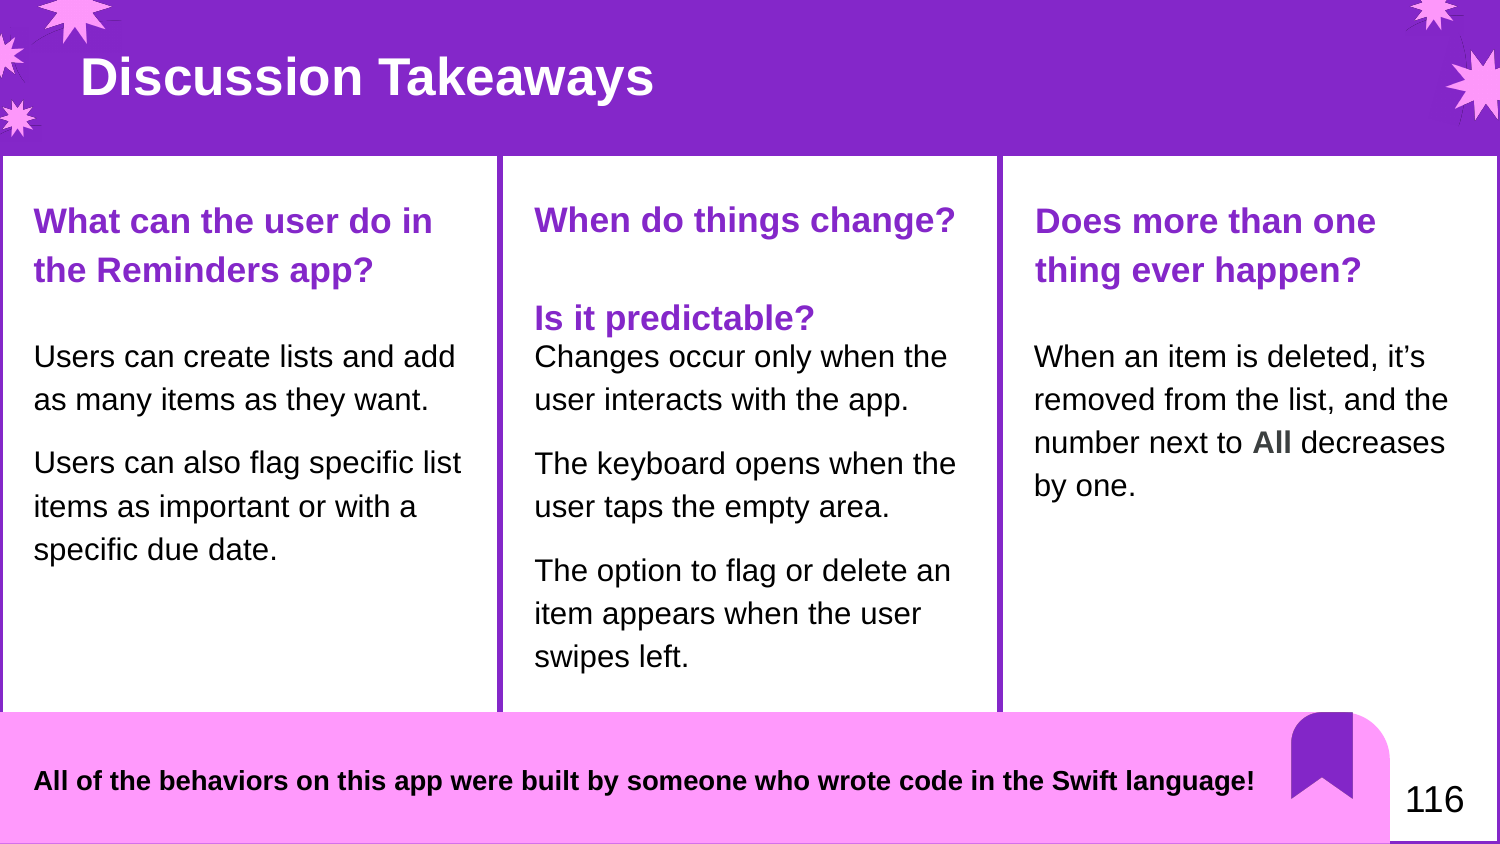

# Discussion Takeaways
When do things change?
Is it predictable?
What can the user do in the Reminders app?
Does more than one thing ever happen?
When an item is deleted, it’s removed from the list, and the number next to All decreases by one.

Users can create lists and add as many items as they want.
Users can also flag specific list items as important or with a specific due date.

Changes occur only when the user interacts with the app.
The keyboard opens when the user taps the empty area.
The option to flag or delete an item appears when the user swipes left.
All of the behaviors on this app were built by someone who wrote code in the Swift language!